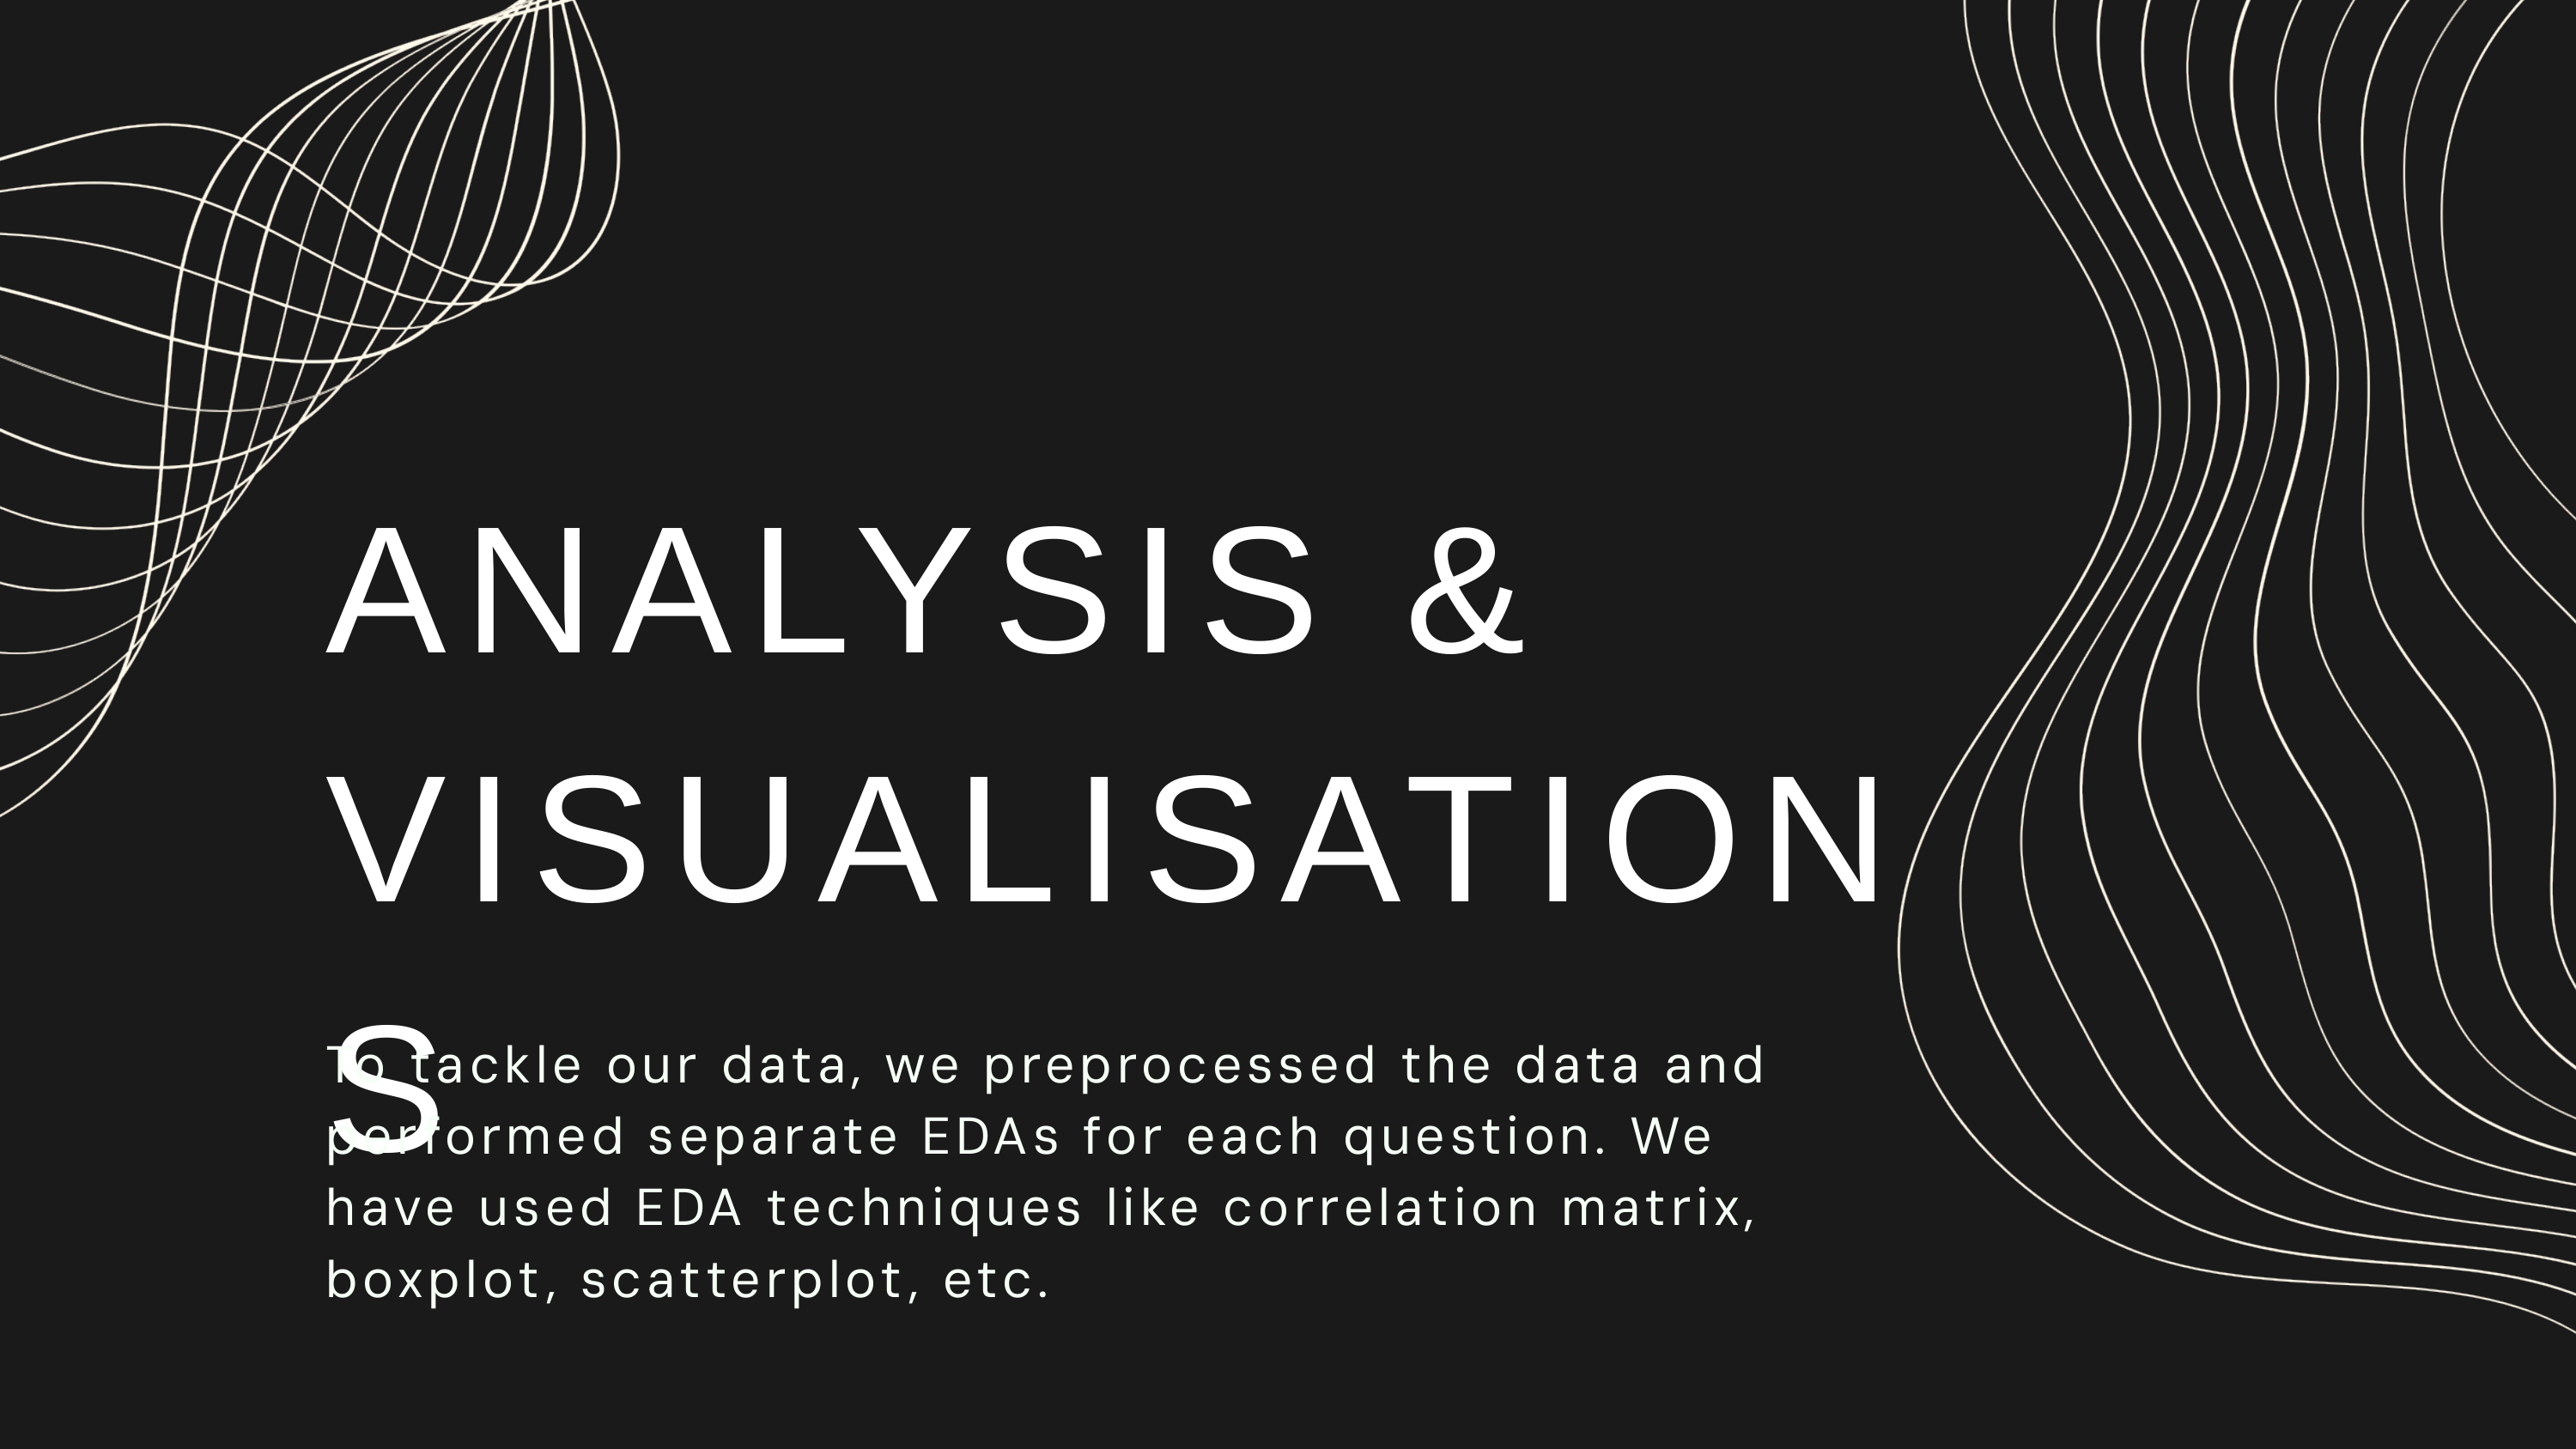

ANALYSIS & VISUALISATIONS
To tackle our data, we preprocessed the data and performed separate EDAs for each question. We have used EDA techniques like correlation matrix, boxplot, scatterplot, etc.